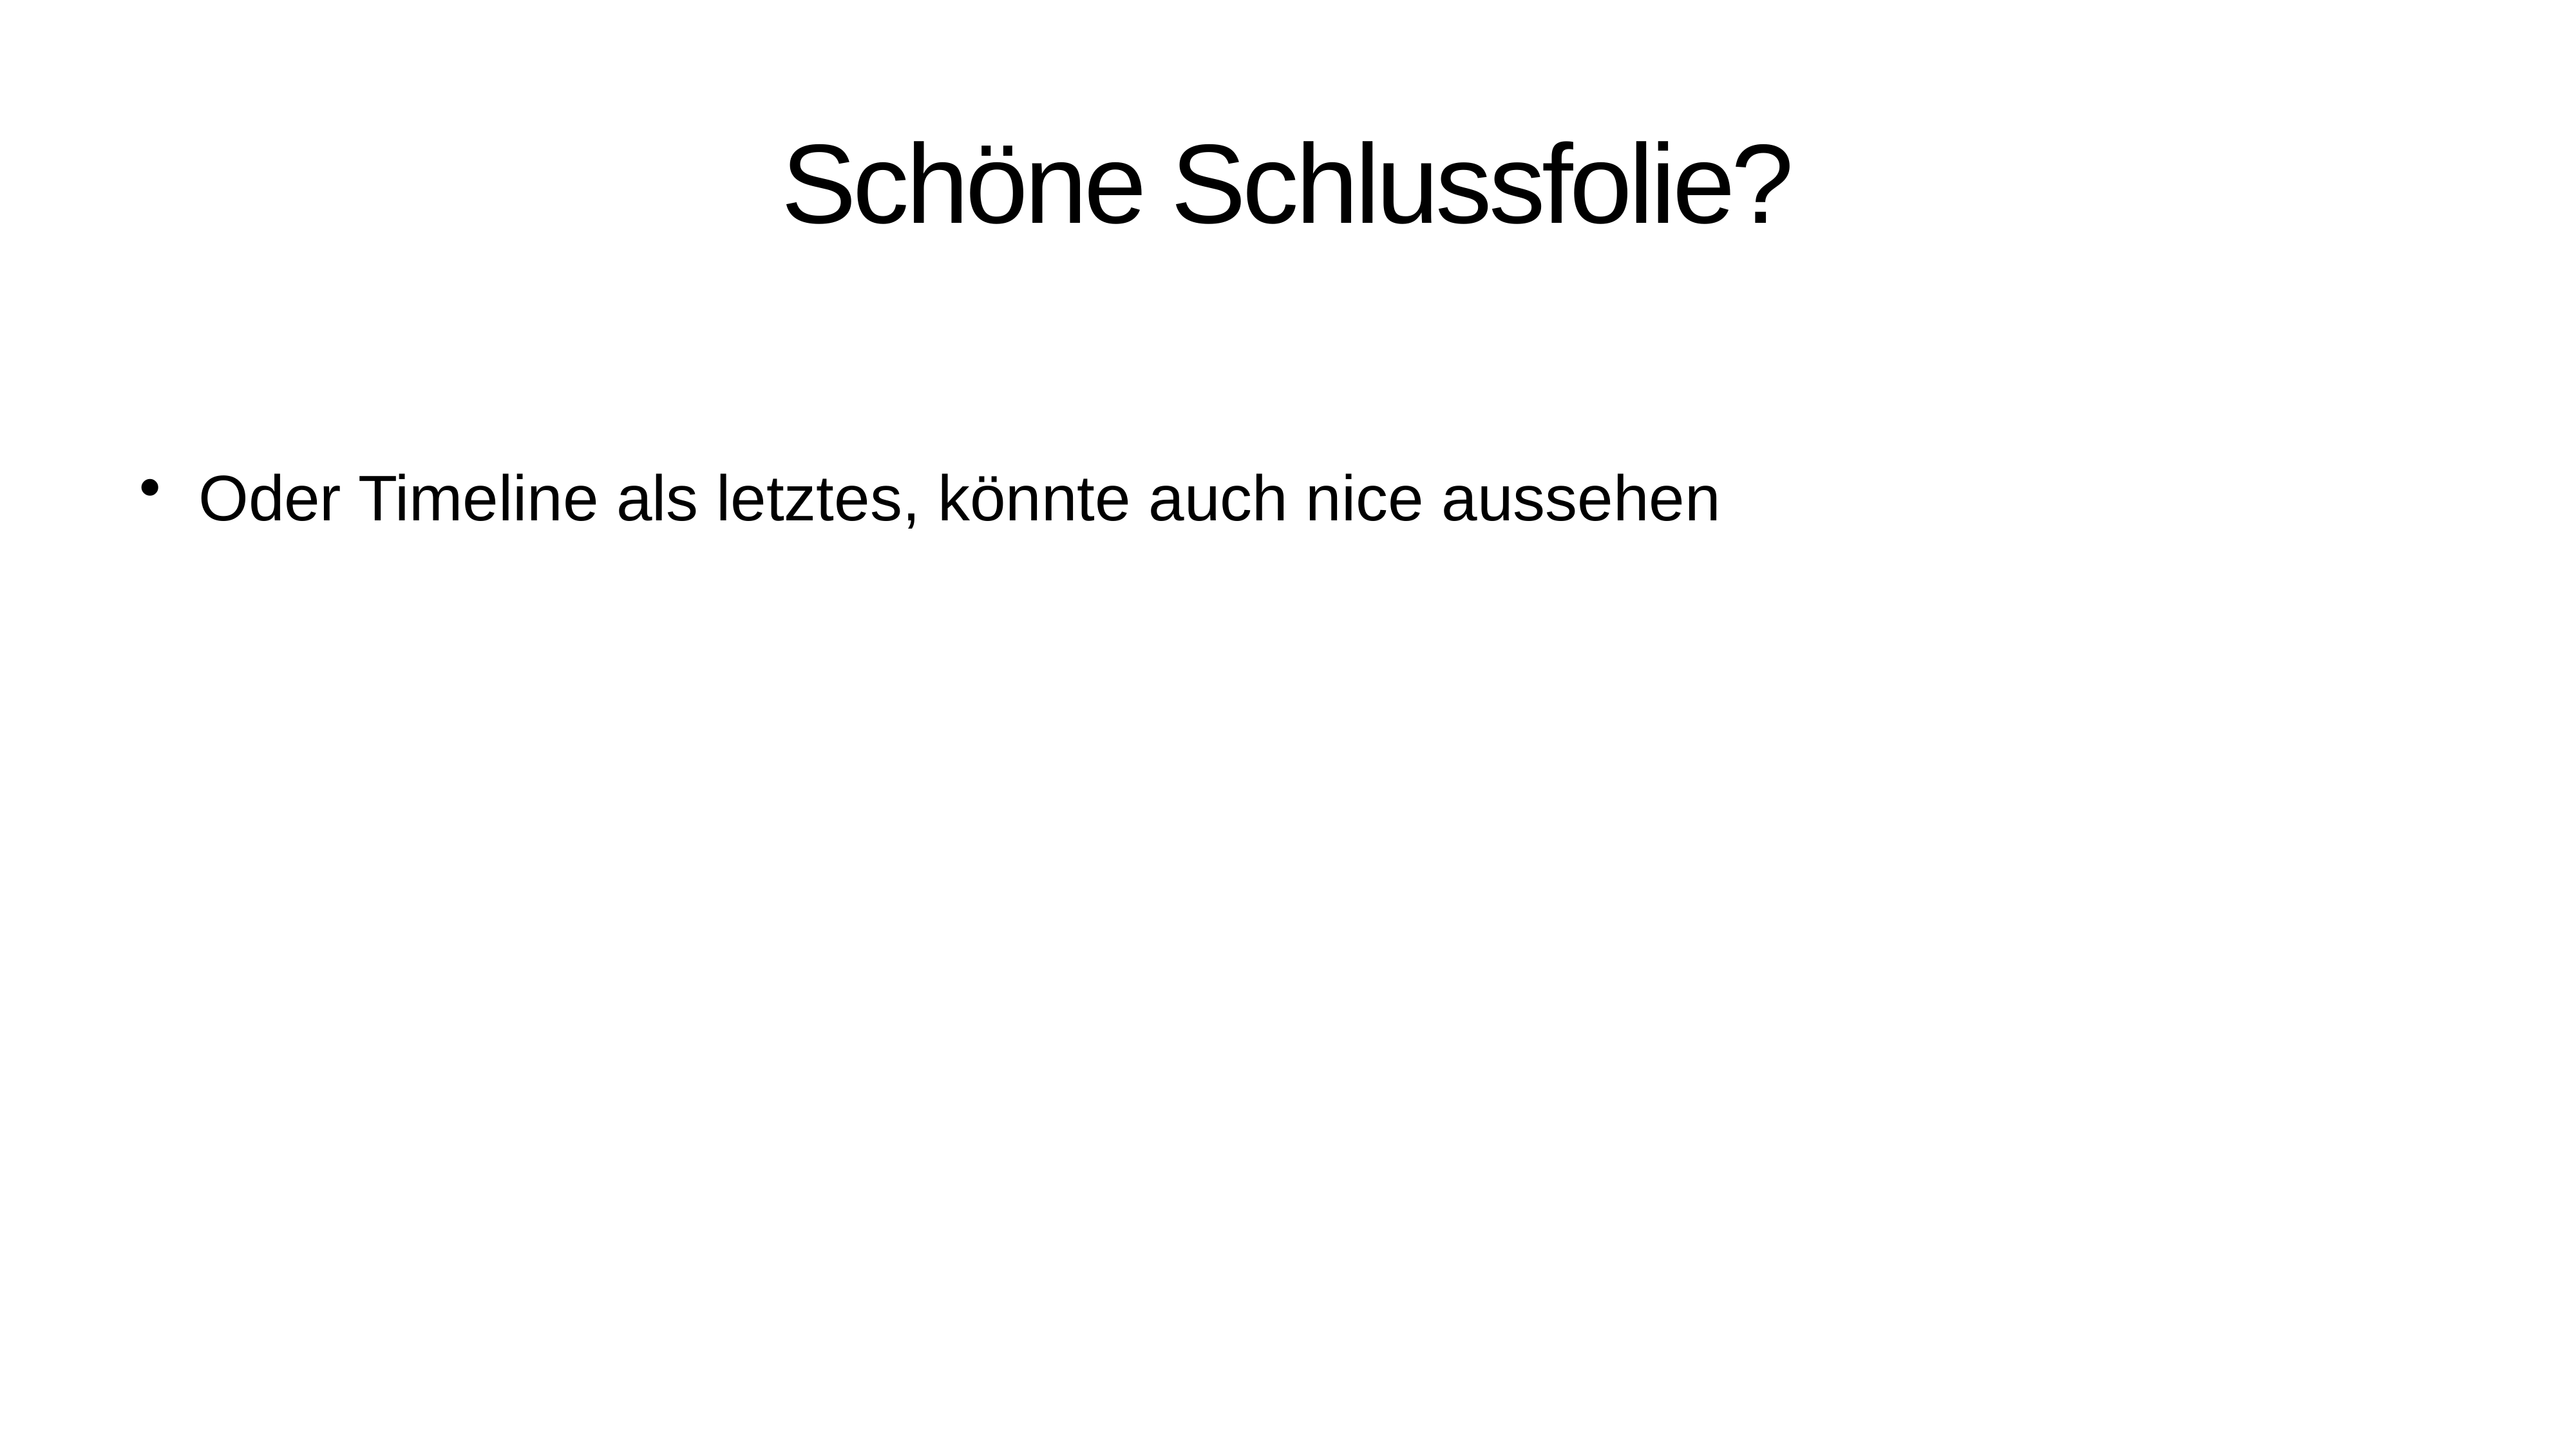

# Schöne Schlussfolie?

Oder Timeline als letztes, könnte auch nice aussehen